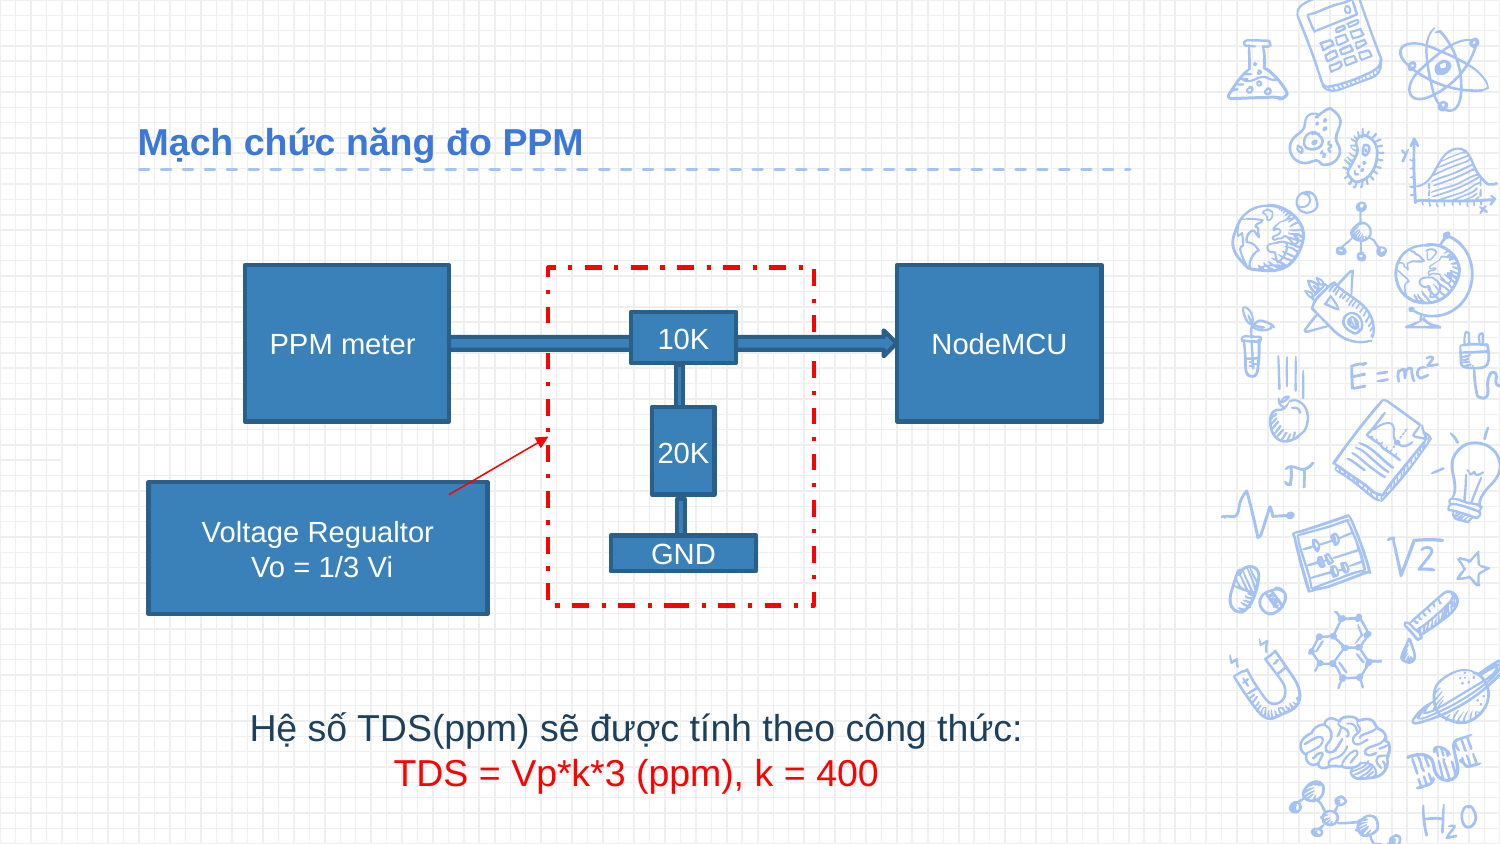

# Mạch chức năng đo PPM
PPM meter
NodeMCU
10K

GND
20K

Voltage Regualtor
 Vo = 1/3 Vi
Hệ số TDS(ppm) sẽ được tính theo công thức:
TDS = Vp*k*3 (ppm), k = 400